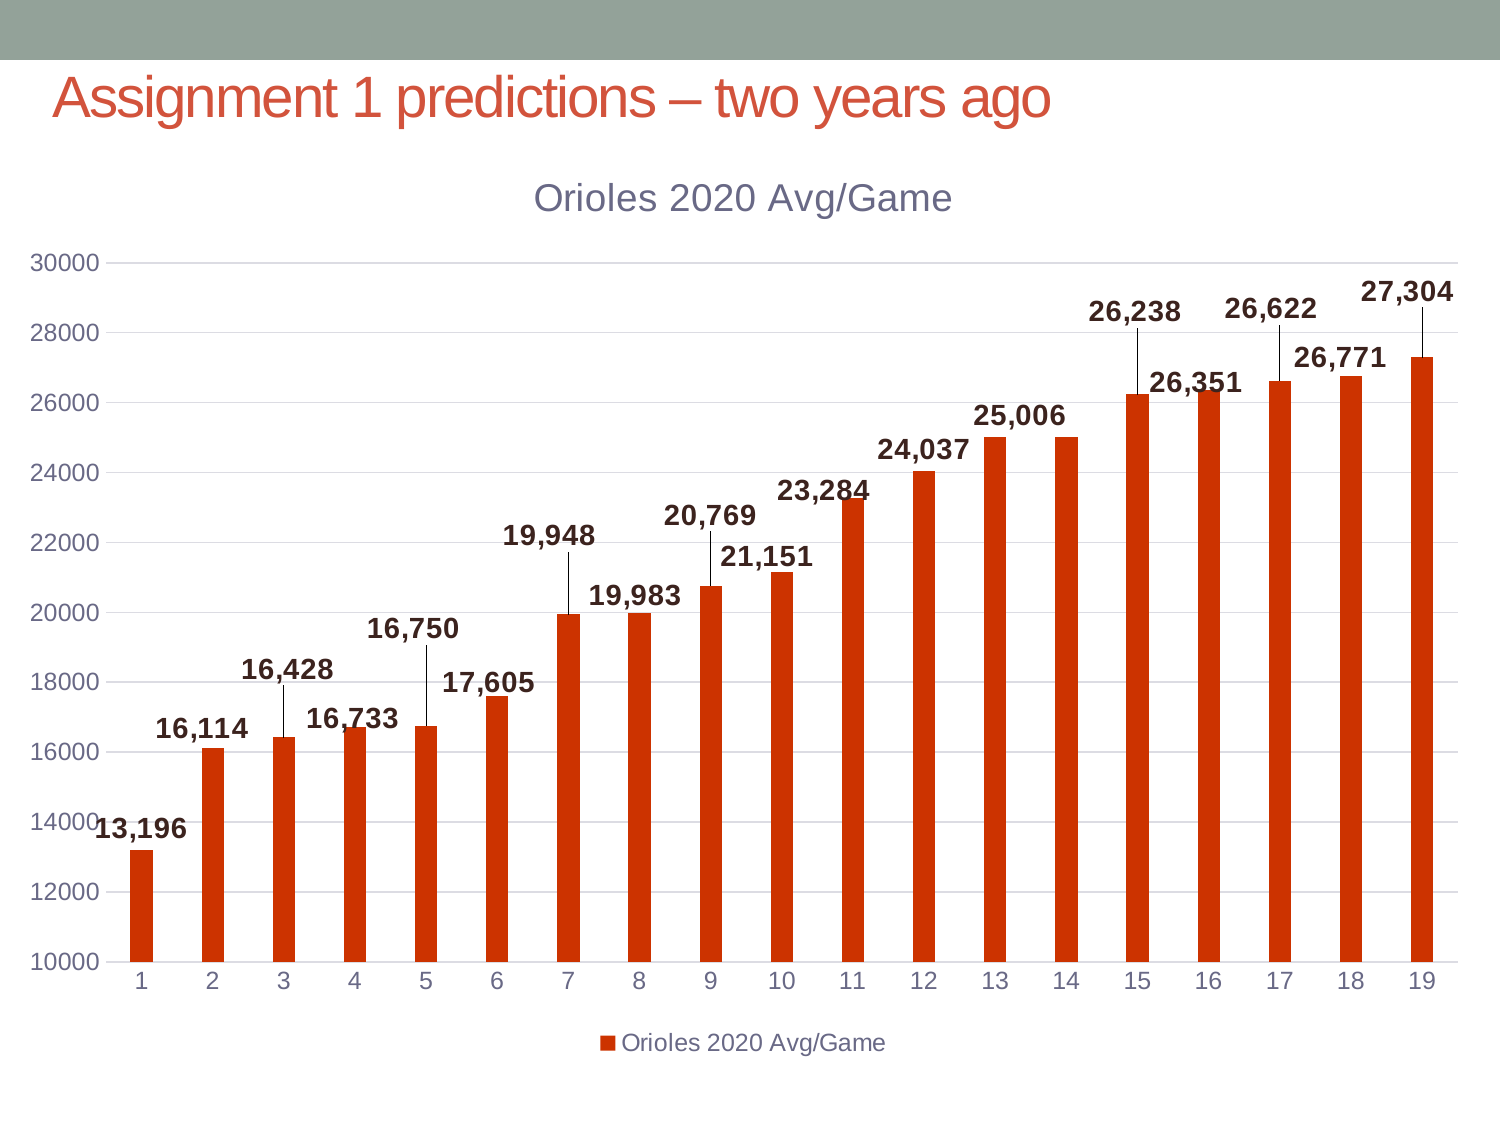

# Assignment 1 predictions – two years ago

### Chart:

| Category | Orioles 2020 Avg/Game |
|---|---|